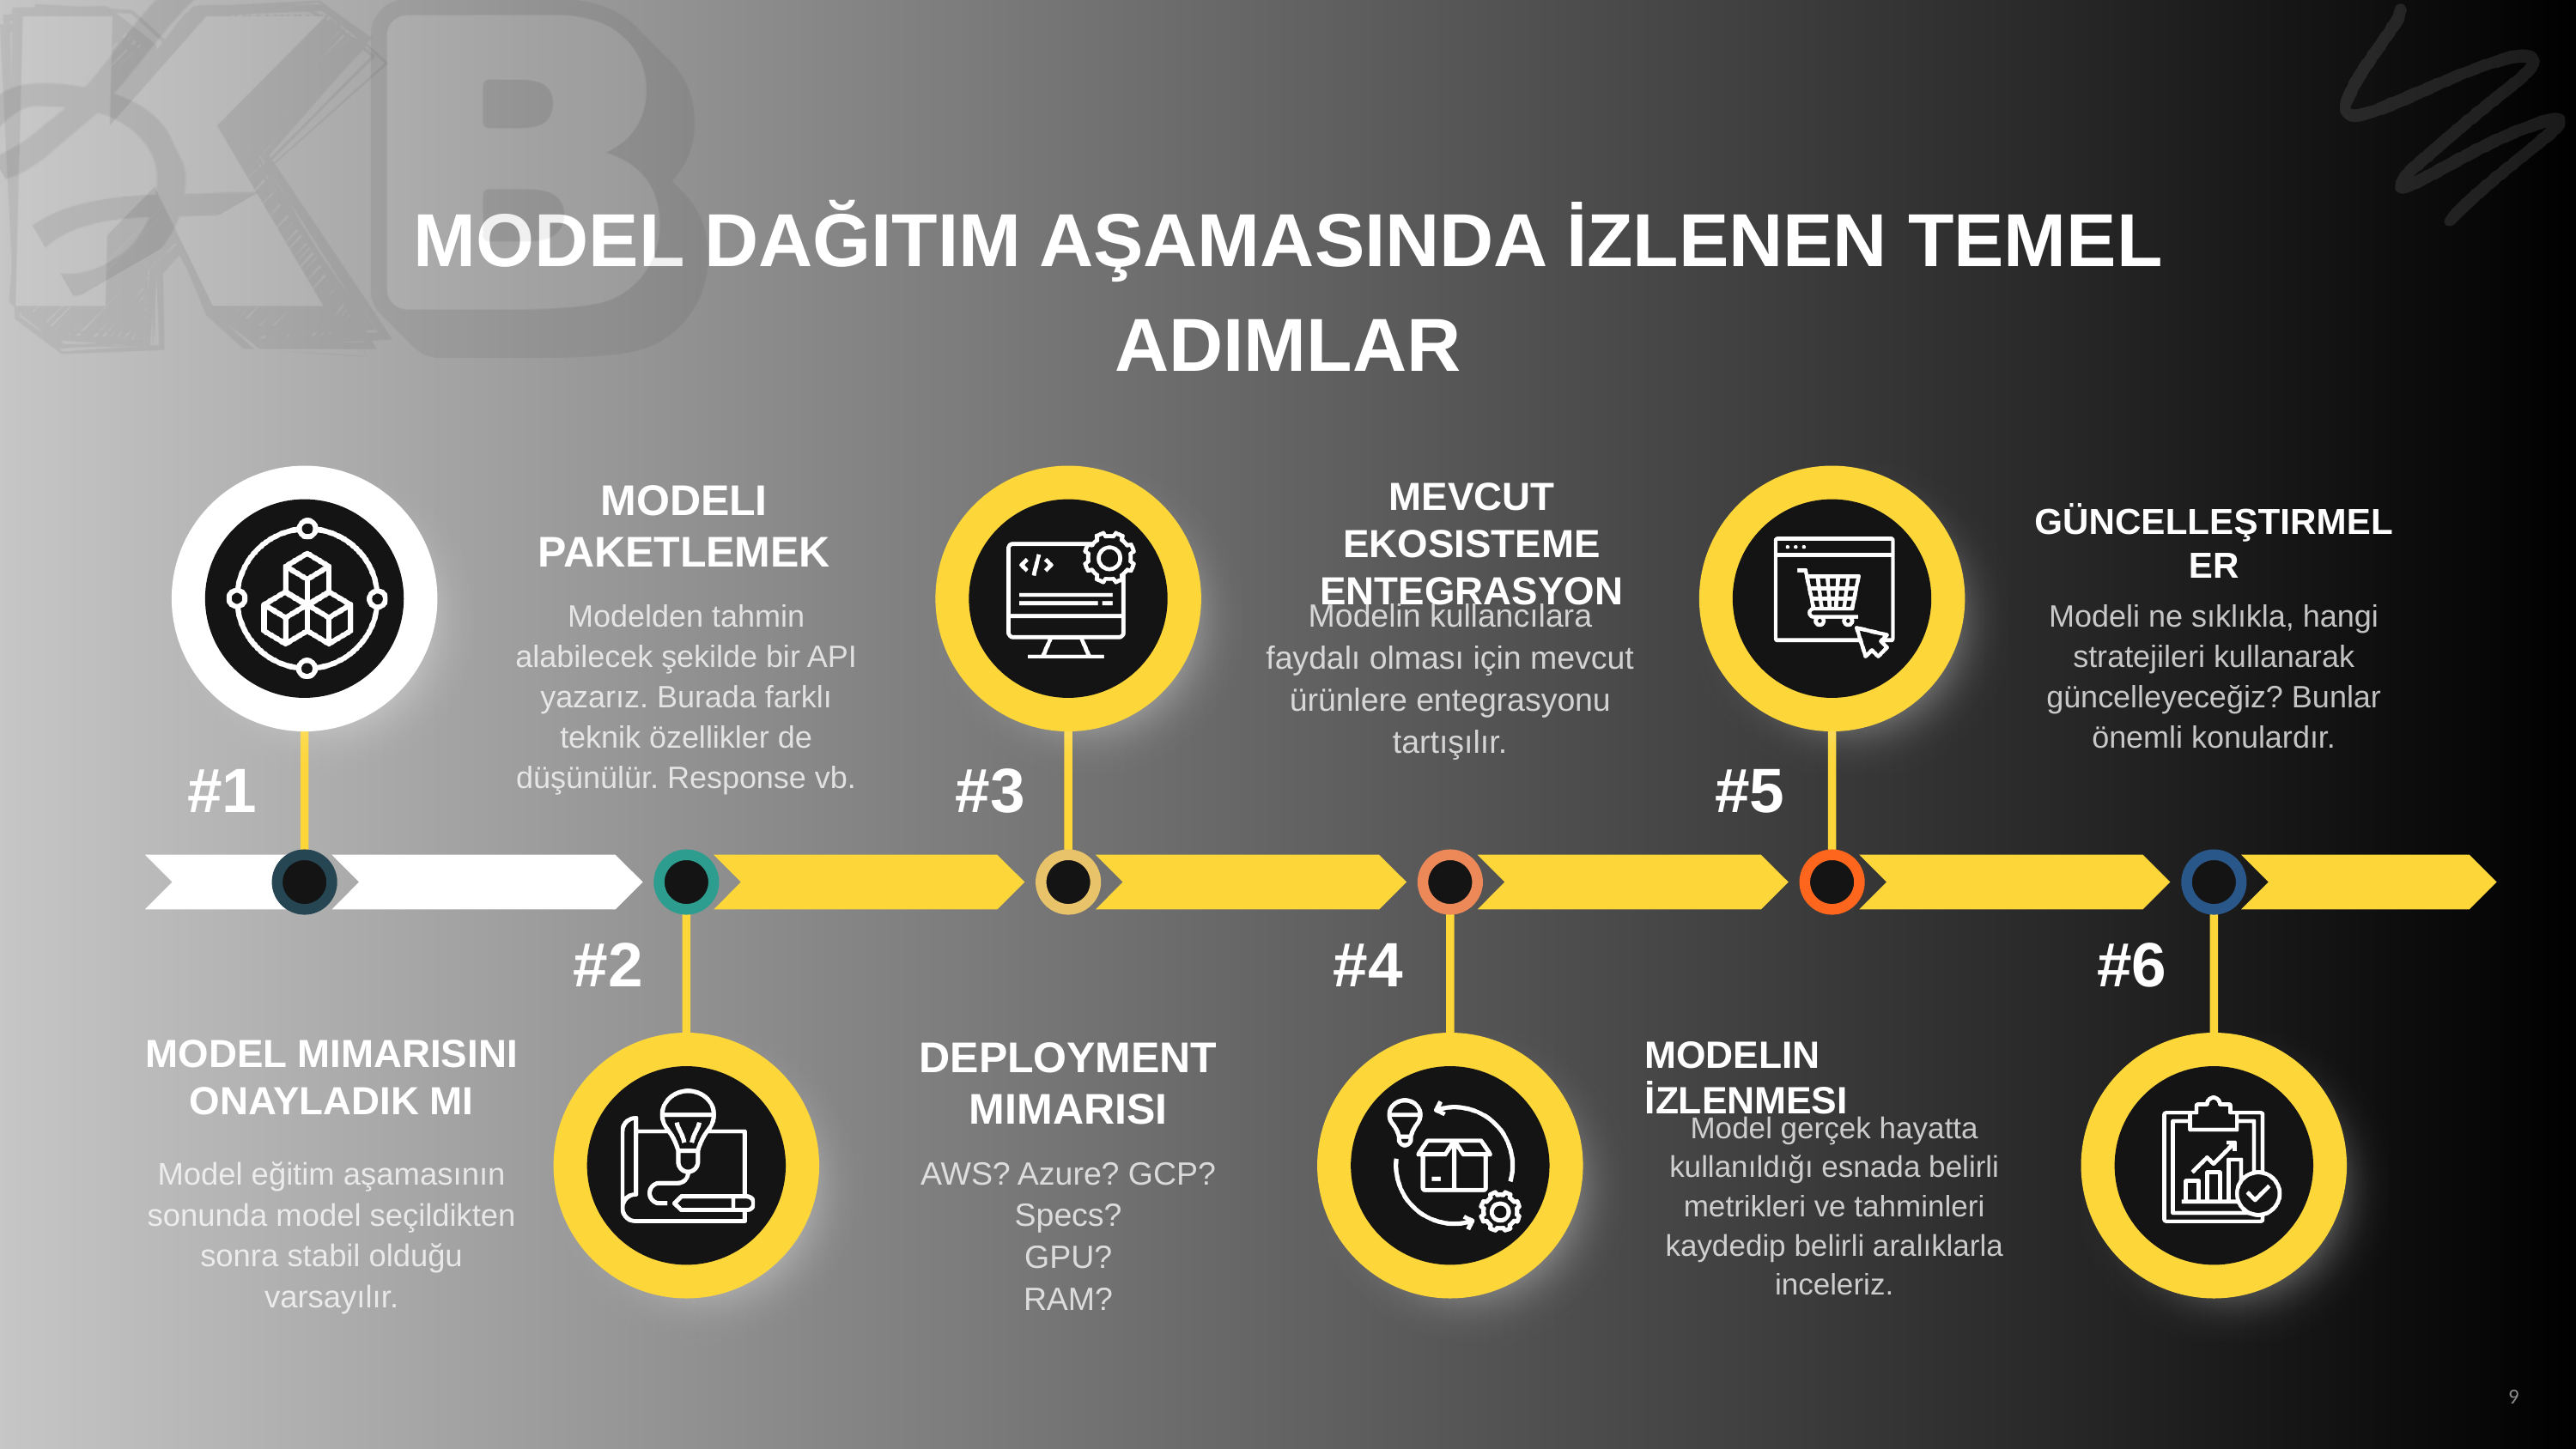

MODEL DAĞITIM AŞAMASINDA İZLENEN TEMEL ADIMLAR

MEVCUT EKOSISTEME ENTEGRASYON
MODELI PAKETLEMEK
GÜNCELLEŞTIRMELER

Modelin kullancılara faydalı olması için mevcut ürünlere entegrasyonu tartışılır.
Modelden tahmin alabilecek şekilde bir API yazarız. Burada farklı teknik özellikler de düşünülür. Response vb.
Modeli ne sıklıkla, hangi stratejileri kullanarak güncelleyeceğiz? Bunlar önemli konulardır.

#1
#3
#5

#2
#4
#6
MODEL MIMARISINI ONAYLADIK MI
DEPLOYMENT MIMARISI
MODELIN İZLENMESI

Model gerçek hayatta kullanıldığı esnada belirli metrikleri ve tahminleri kaydedip belirli aralıklarla inceleriz.
AWS? Azure? GCP?
Specs?
GPU?
RAM?
Model eğitim aşamasının sonunda model seçildikten sonra stabil olduğu varsayılır.
9